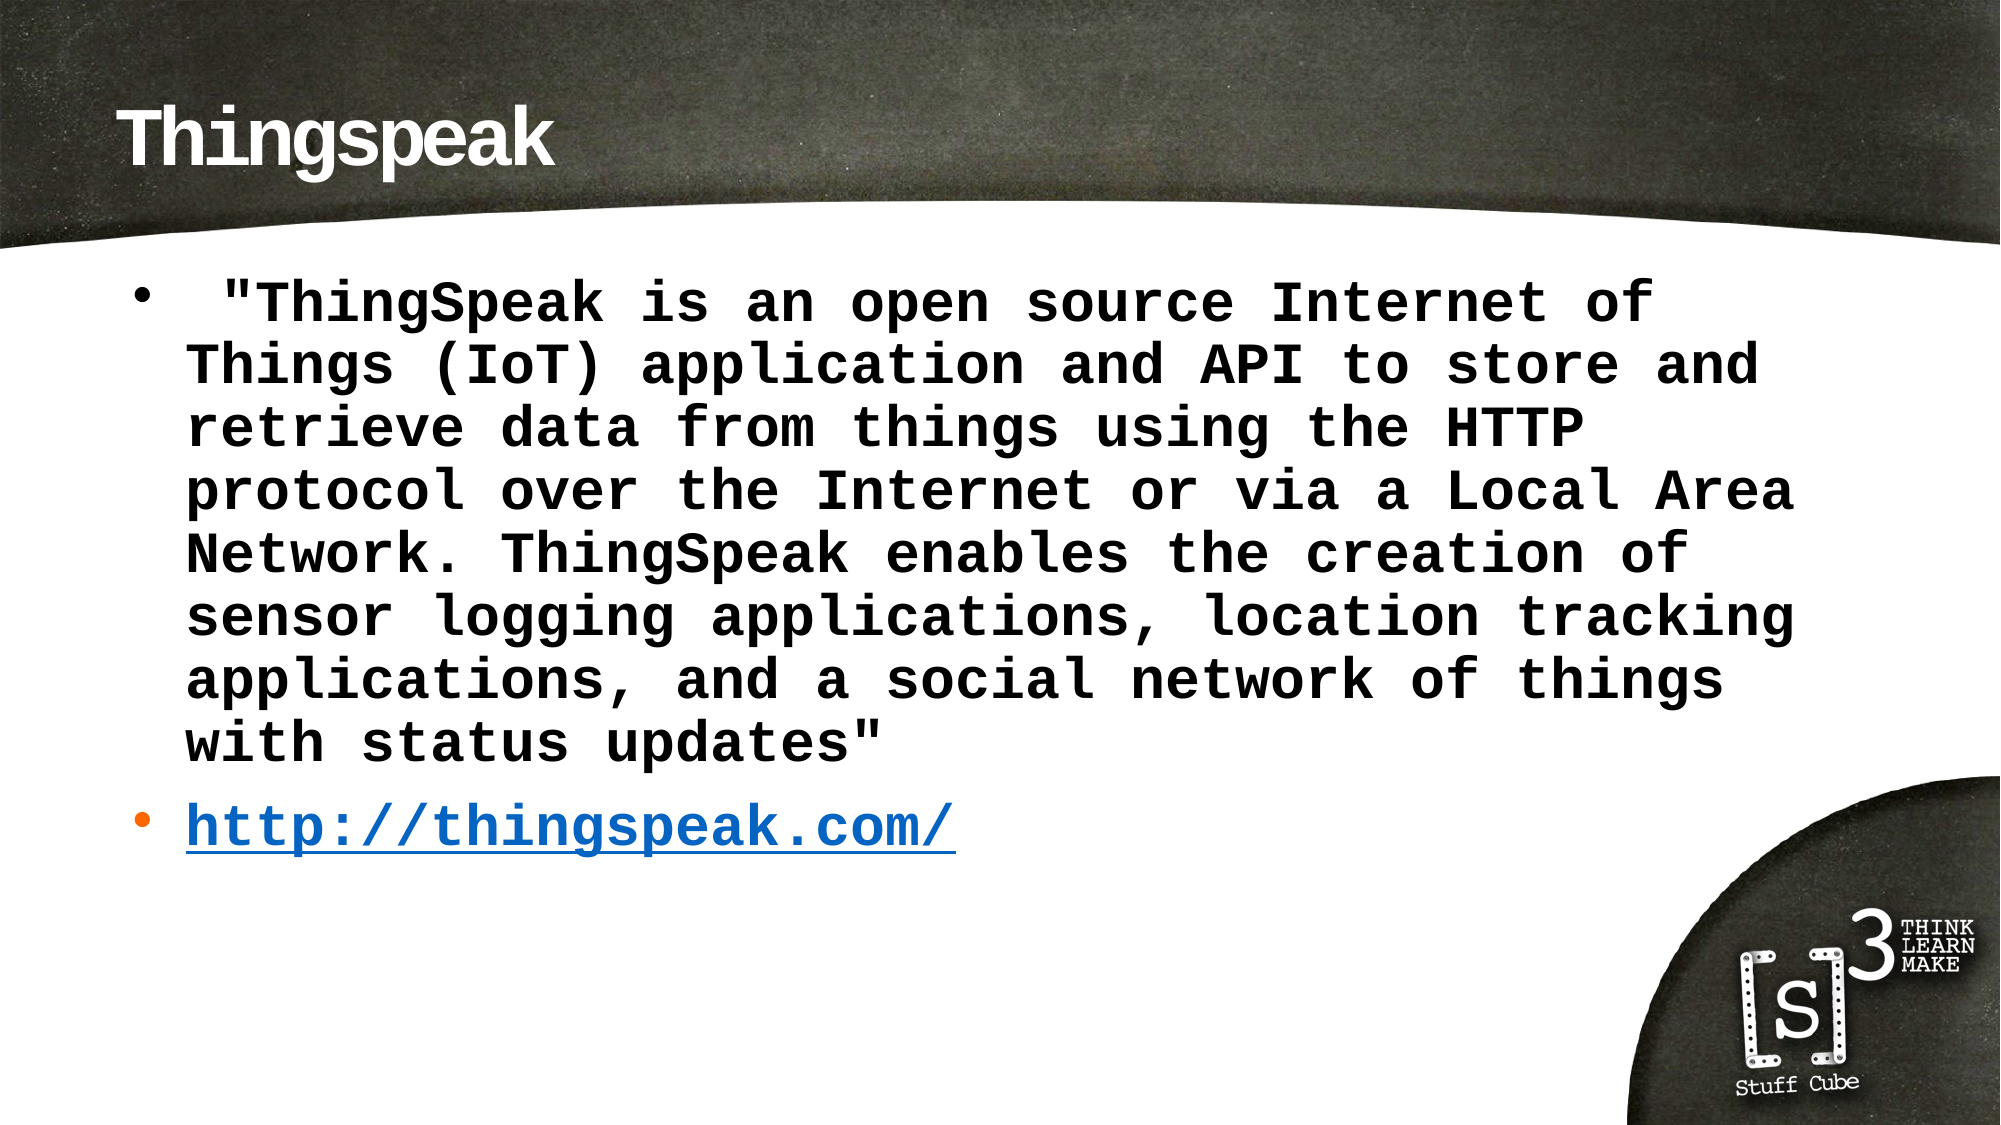

# Thingspeak
 "ThingSpeak is an open source Internet of Things (IoT) application and API to store and retrieve data from things using the HTTP protocol over the Internet or via a Local Area Network. ThingSpeak enables the creation of sensor logging applications, location tracking applications, and a social network of things with status updates"
http://thingspeak.com/